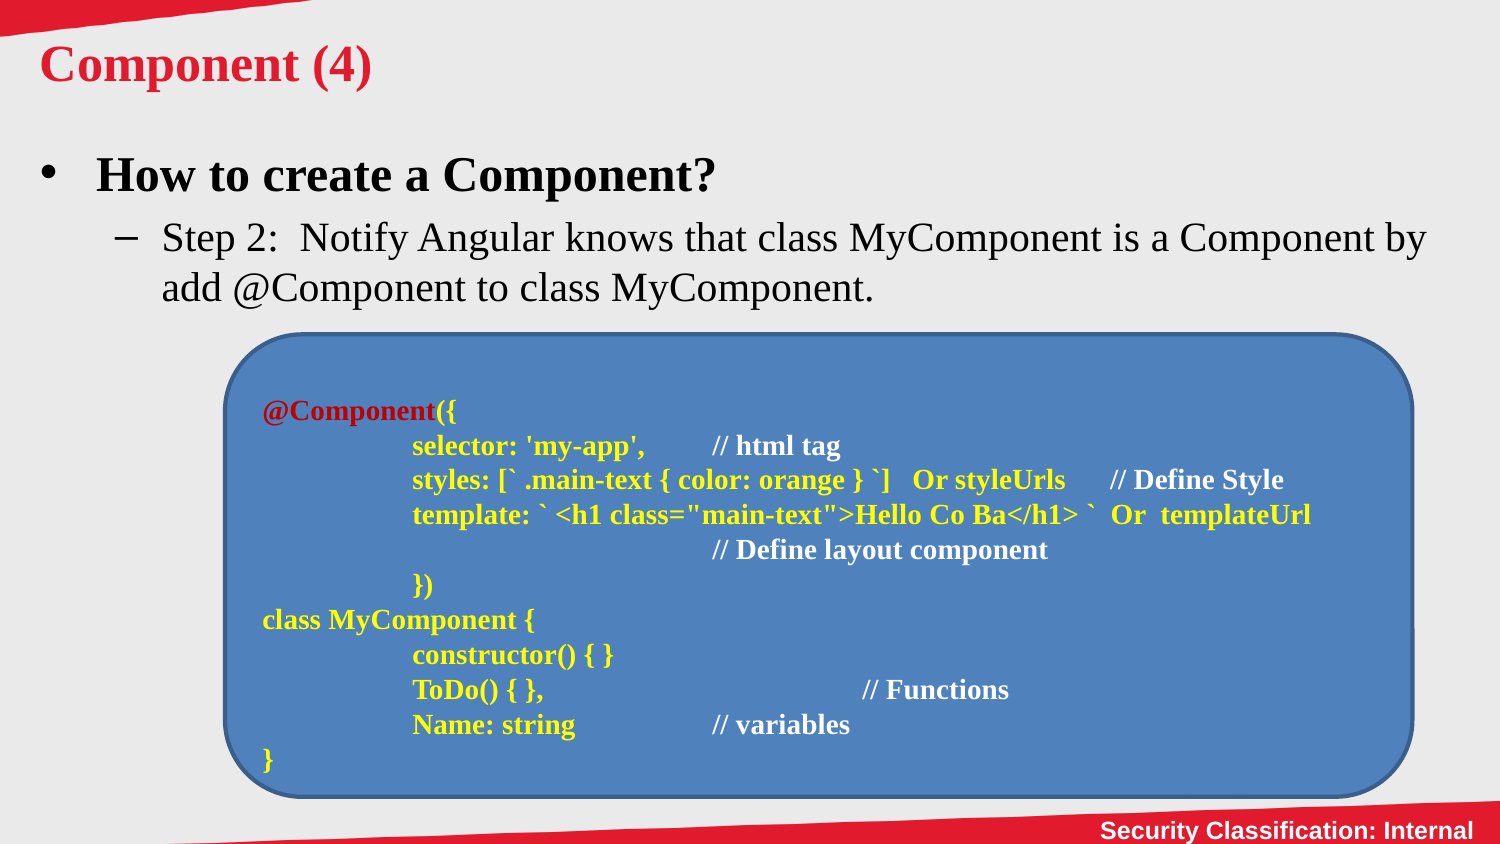

# Component (4)
How to create a Component?
Step 2:  Notify Angular knows that class MyComponent is a Component by add @Component to class MyComponent.

@Component({
	selector: 'my-app',	// html tag
	styles: [` .main-text { color: orange } `]   Or styleUrls      // Define Style
	template: ` <h1 class="main-text">Hello Co Ba</h1> `  Or  templateUrl
			// Define layout component
	})
class MyComponent {
	constructor() { }
	ToDo() { },   		// Functions
	Name: string 	// variables
}